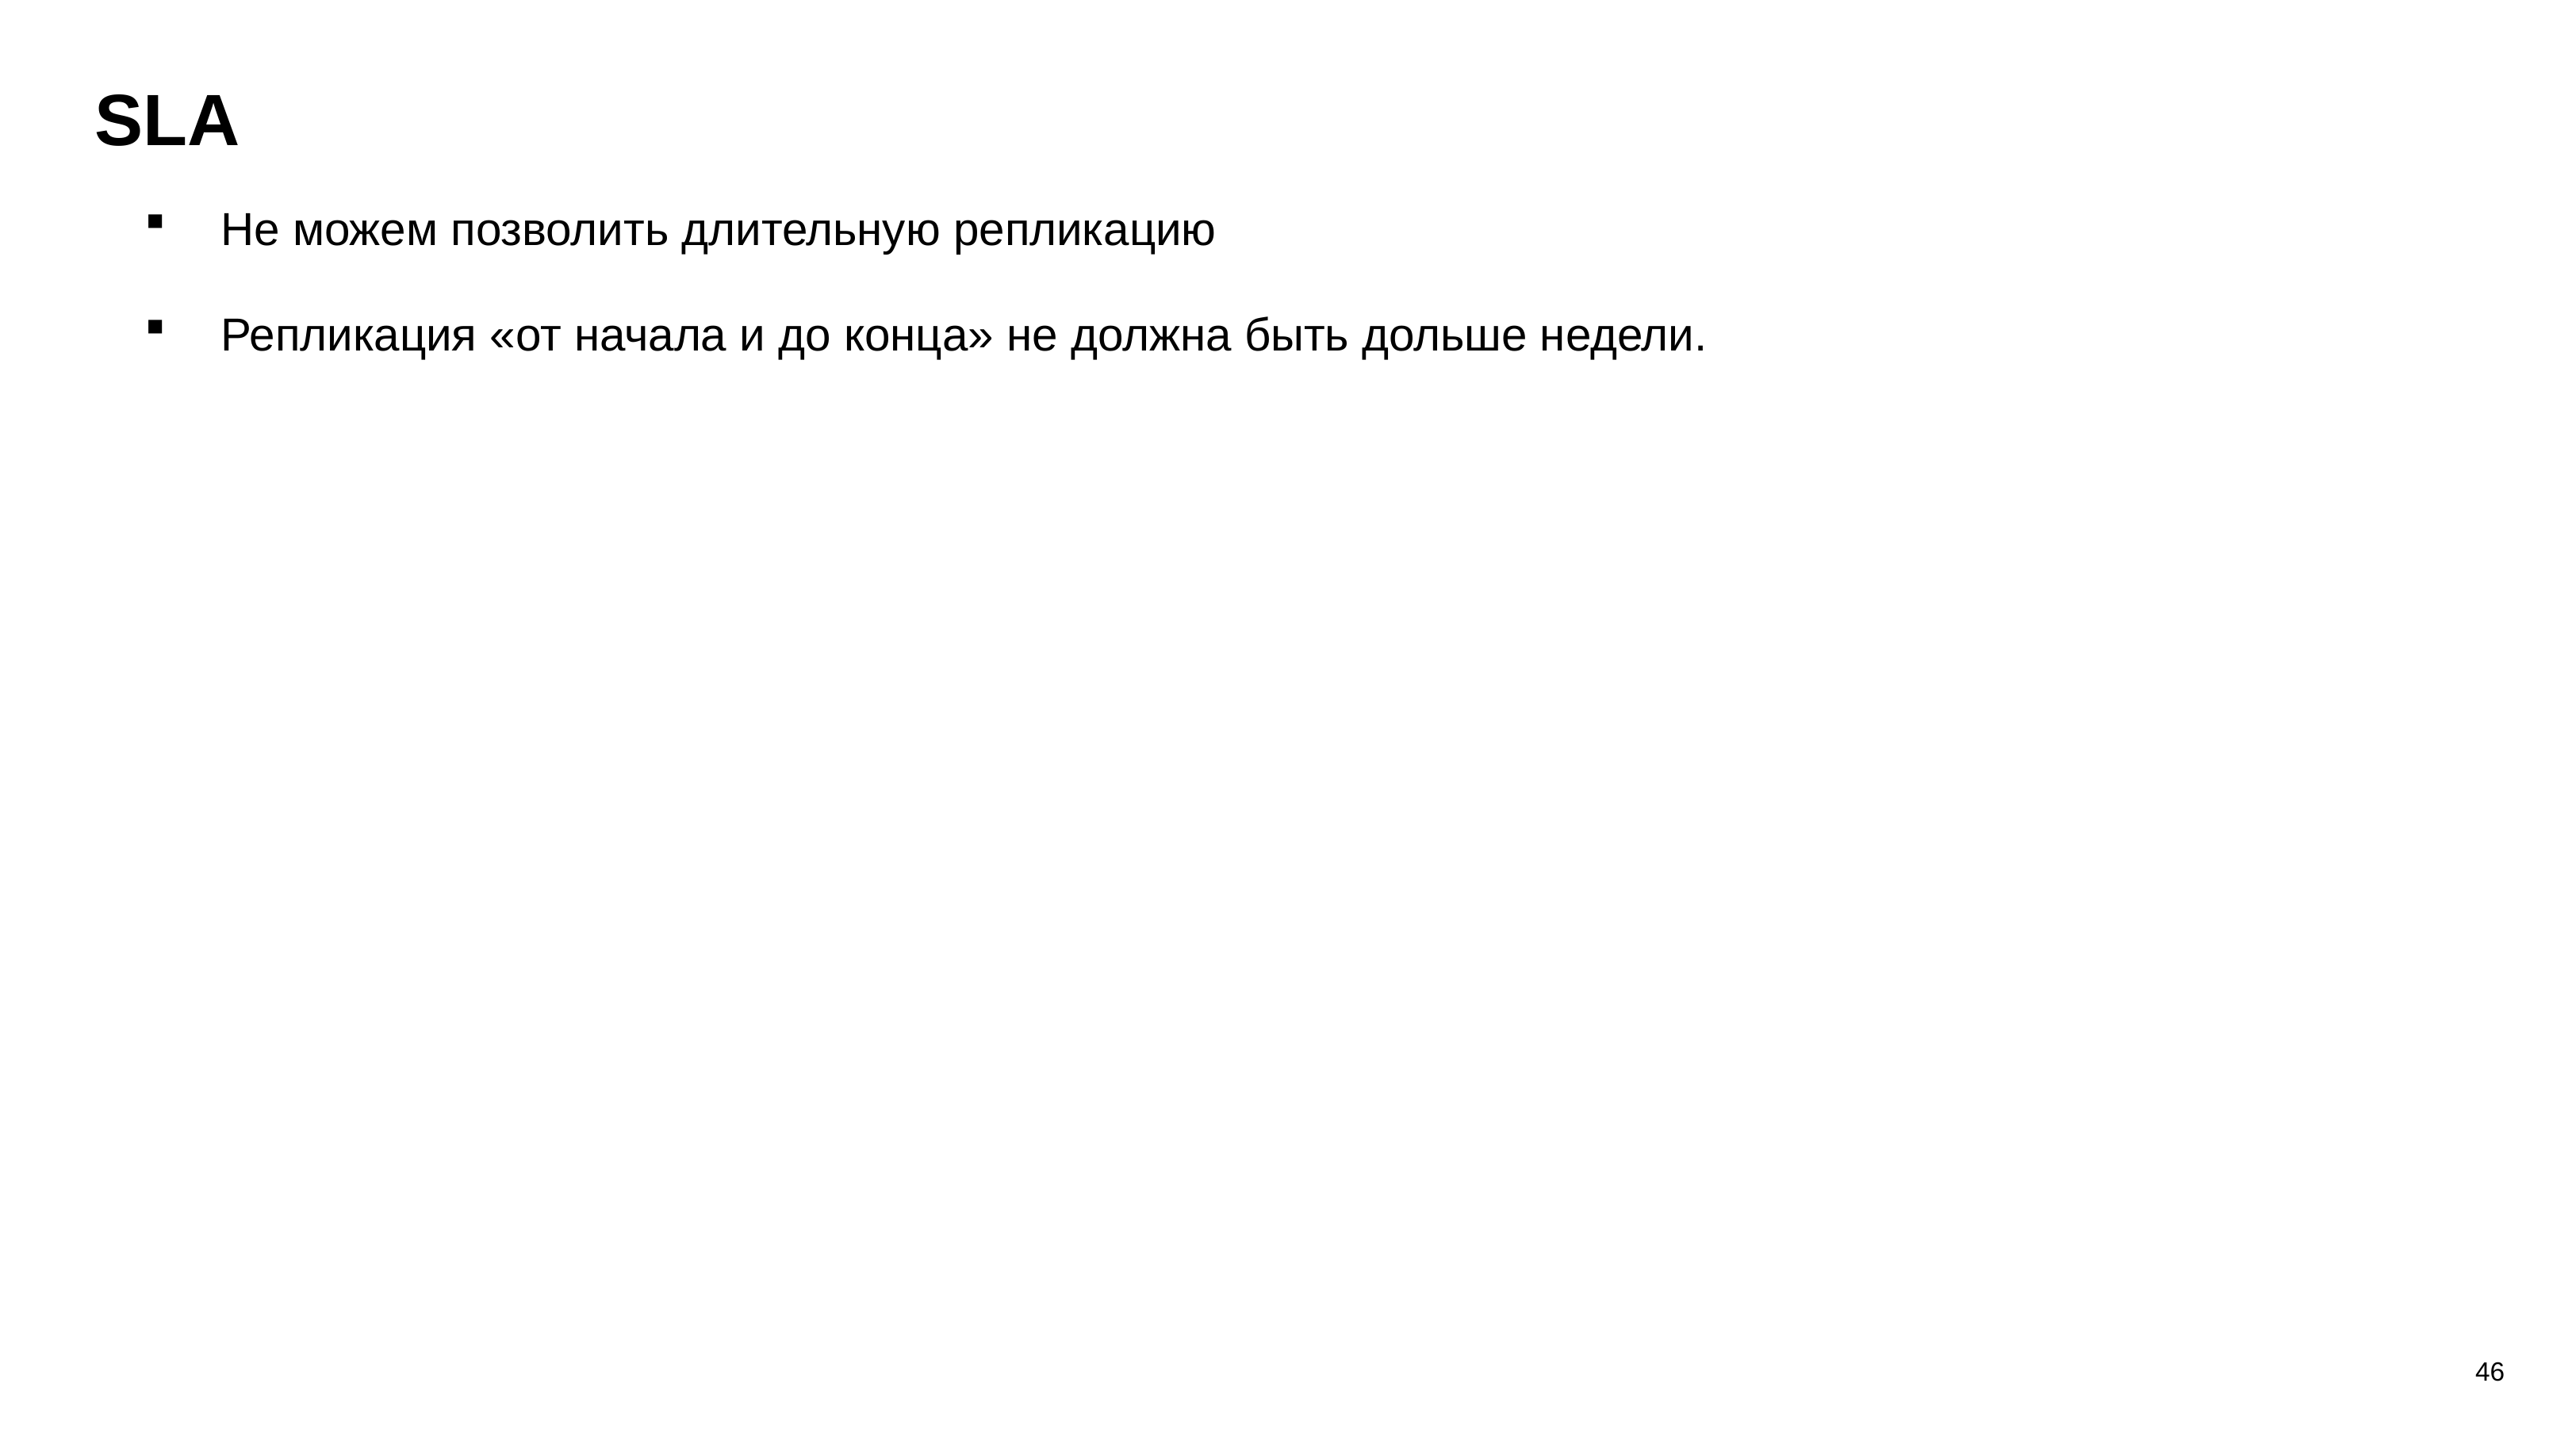

SLA

Не можем позволить длительную репликацию
Репликация «от начала и до конца» не должна быть дольше недели.
46